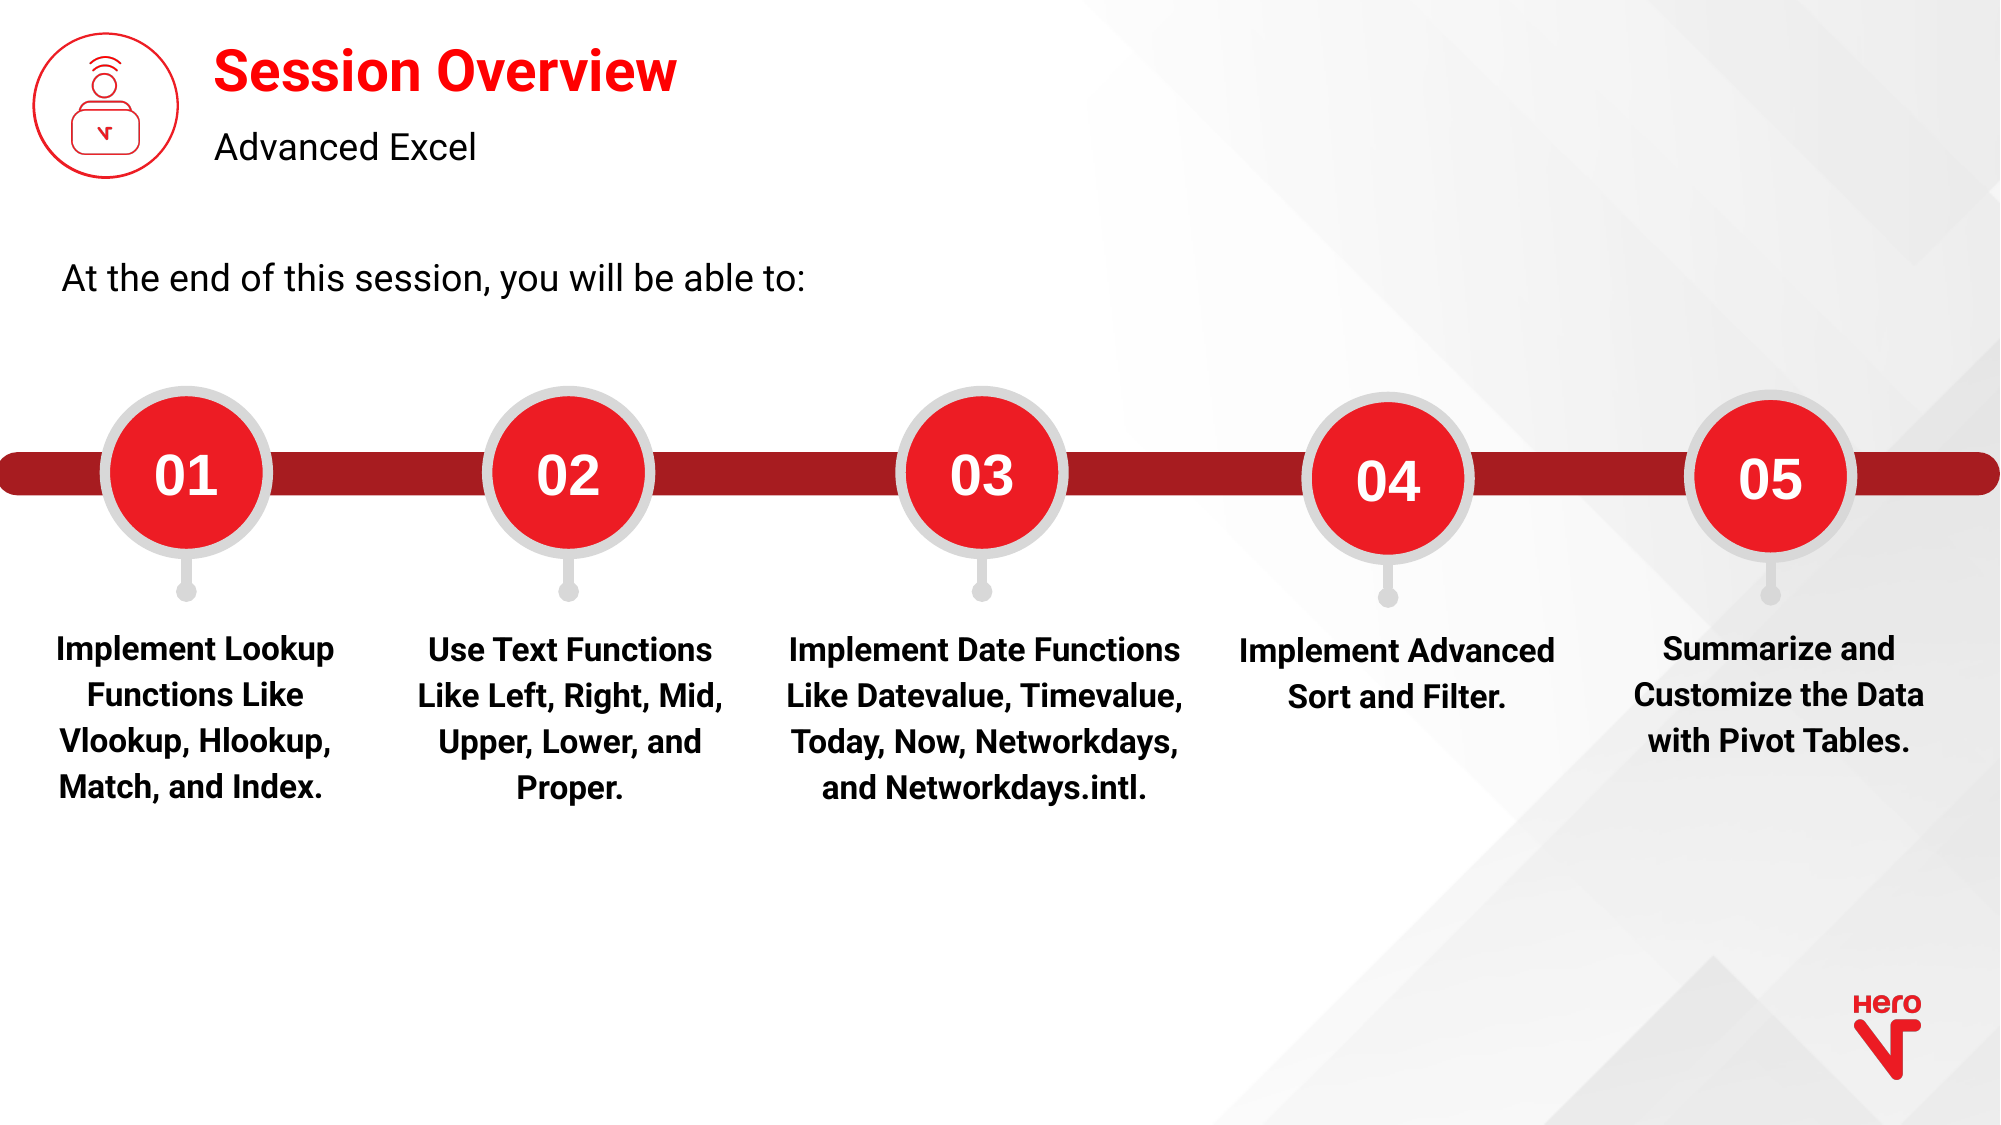

Session Overview
Advanced Excel
At the end of this session, you will be able to:
01
Implement Lookup Functions Like Vlookup, Hlookup, Match, and Index.
02
Use Text Functions Like Left, Right, Mid, Upper, Lower, and Proper.
03
Implement Date Functions Like Datevalue, Timevalue, Today, Now, Networkdays, and Networkdays.intl.
05
Summarize and Customize the Data with Pivot Tables.
04
Implement Advanced Sort and Filter.